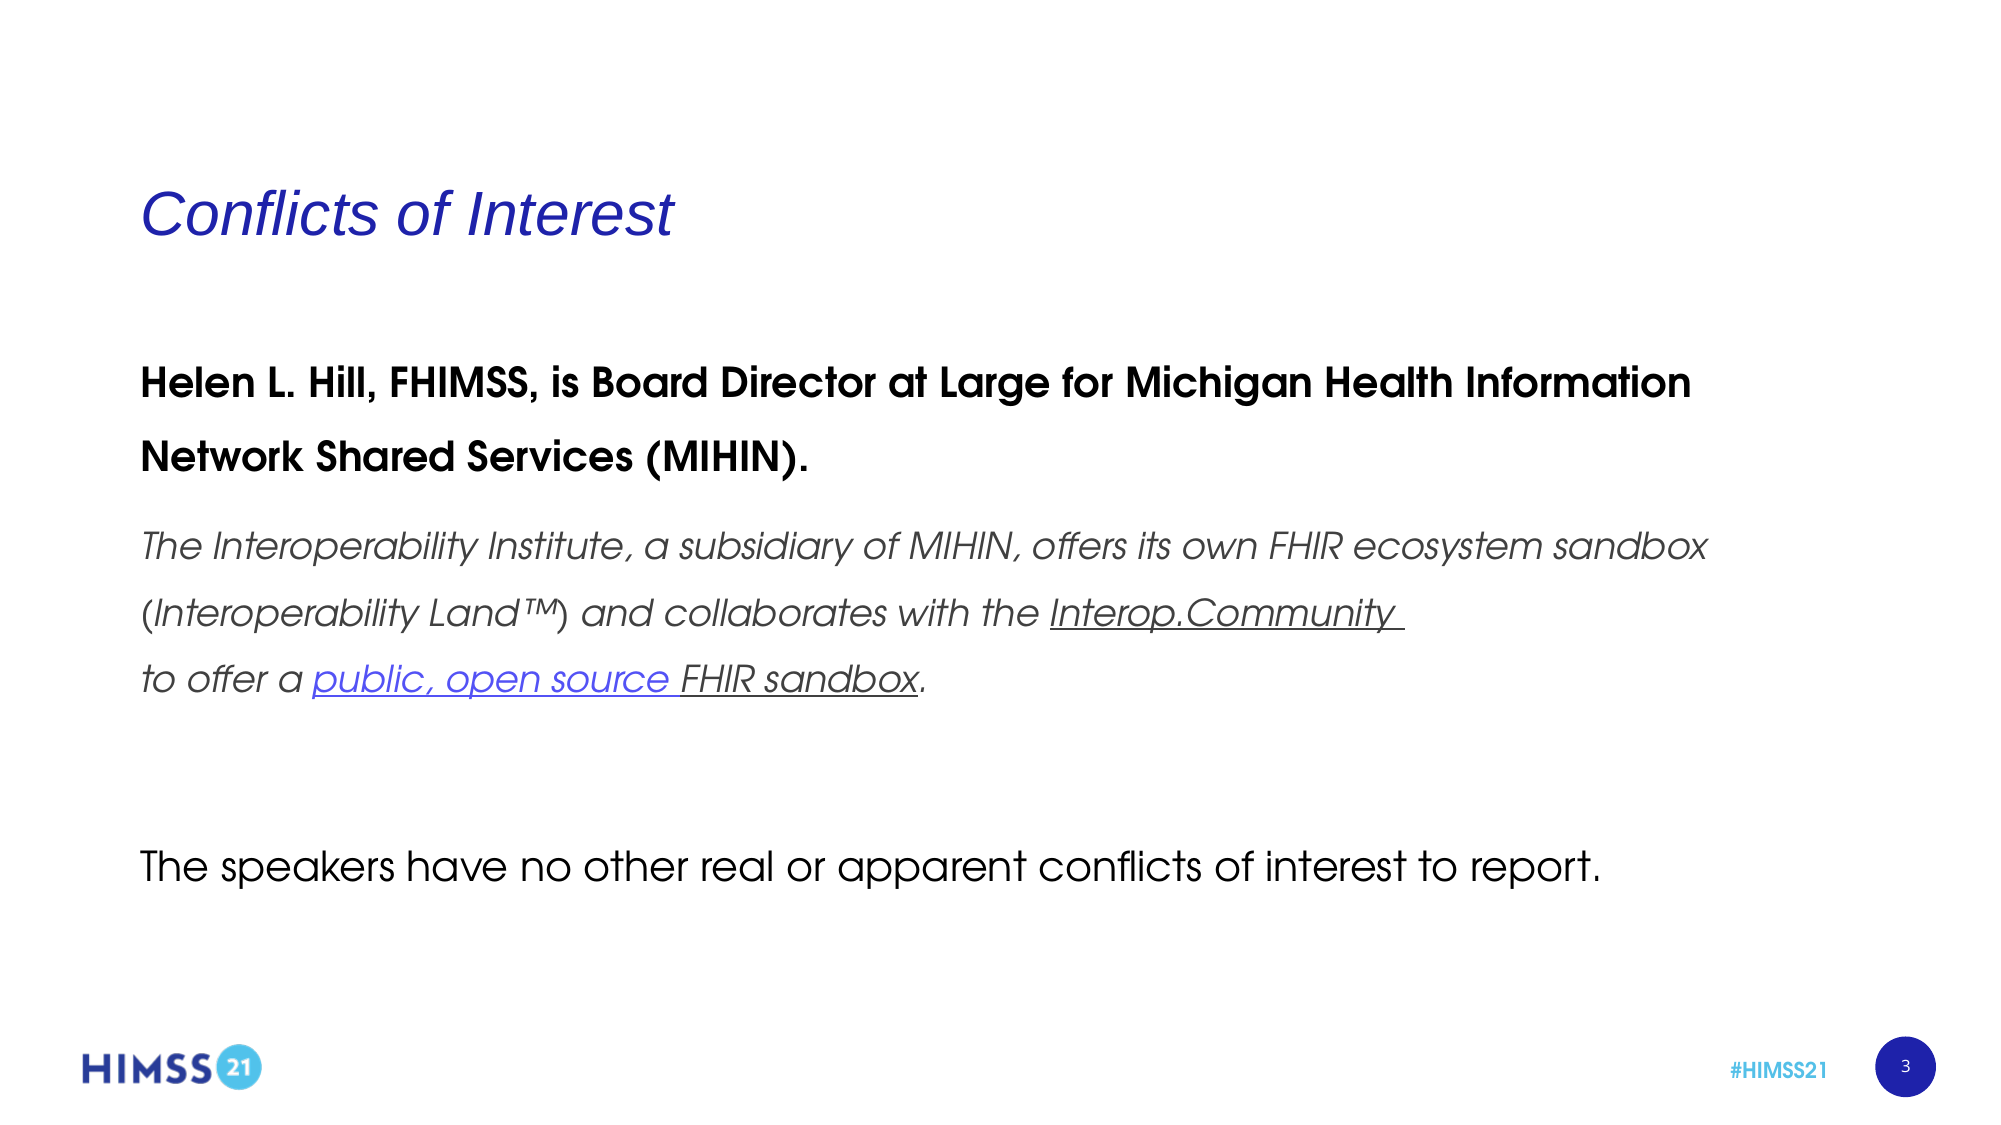

# Conflicts of Interest
Helen L. Hill, FHIMSS, is Board Director at Large for Michigan Health Information Network Shared Services (MIHIN).
The Interoperability Institute, a subsidiary of MIHIN, offers its own FHIR ecosystem sandbox (Interoperability Land™) and collaborates with the Interop.Community
to offer a public, open source FHIR sandbox.

The speakers have no other real or apparent conflicts of interest to report.
3